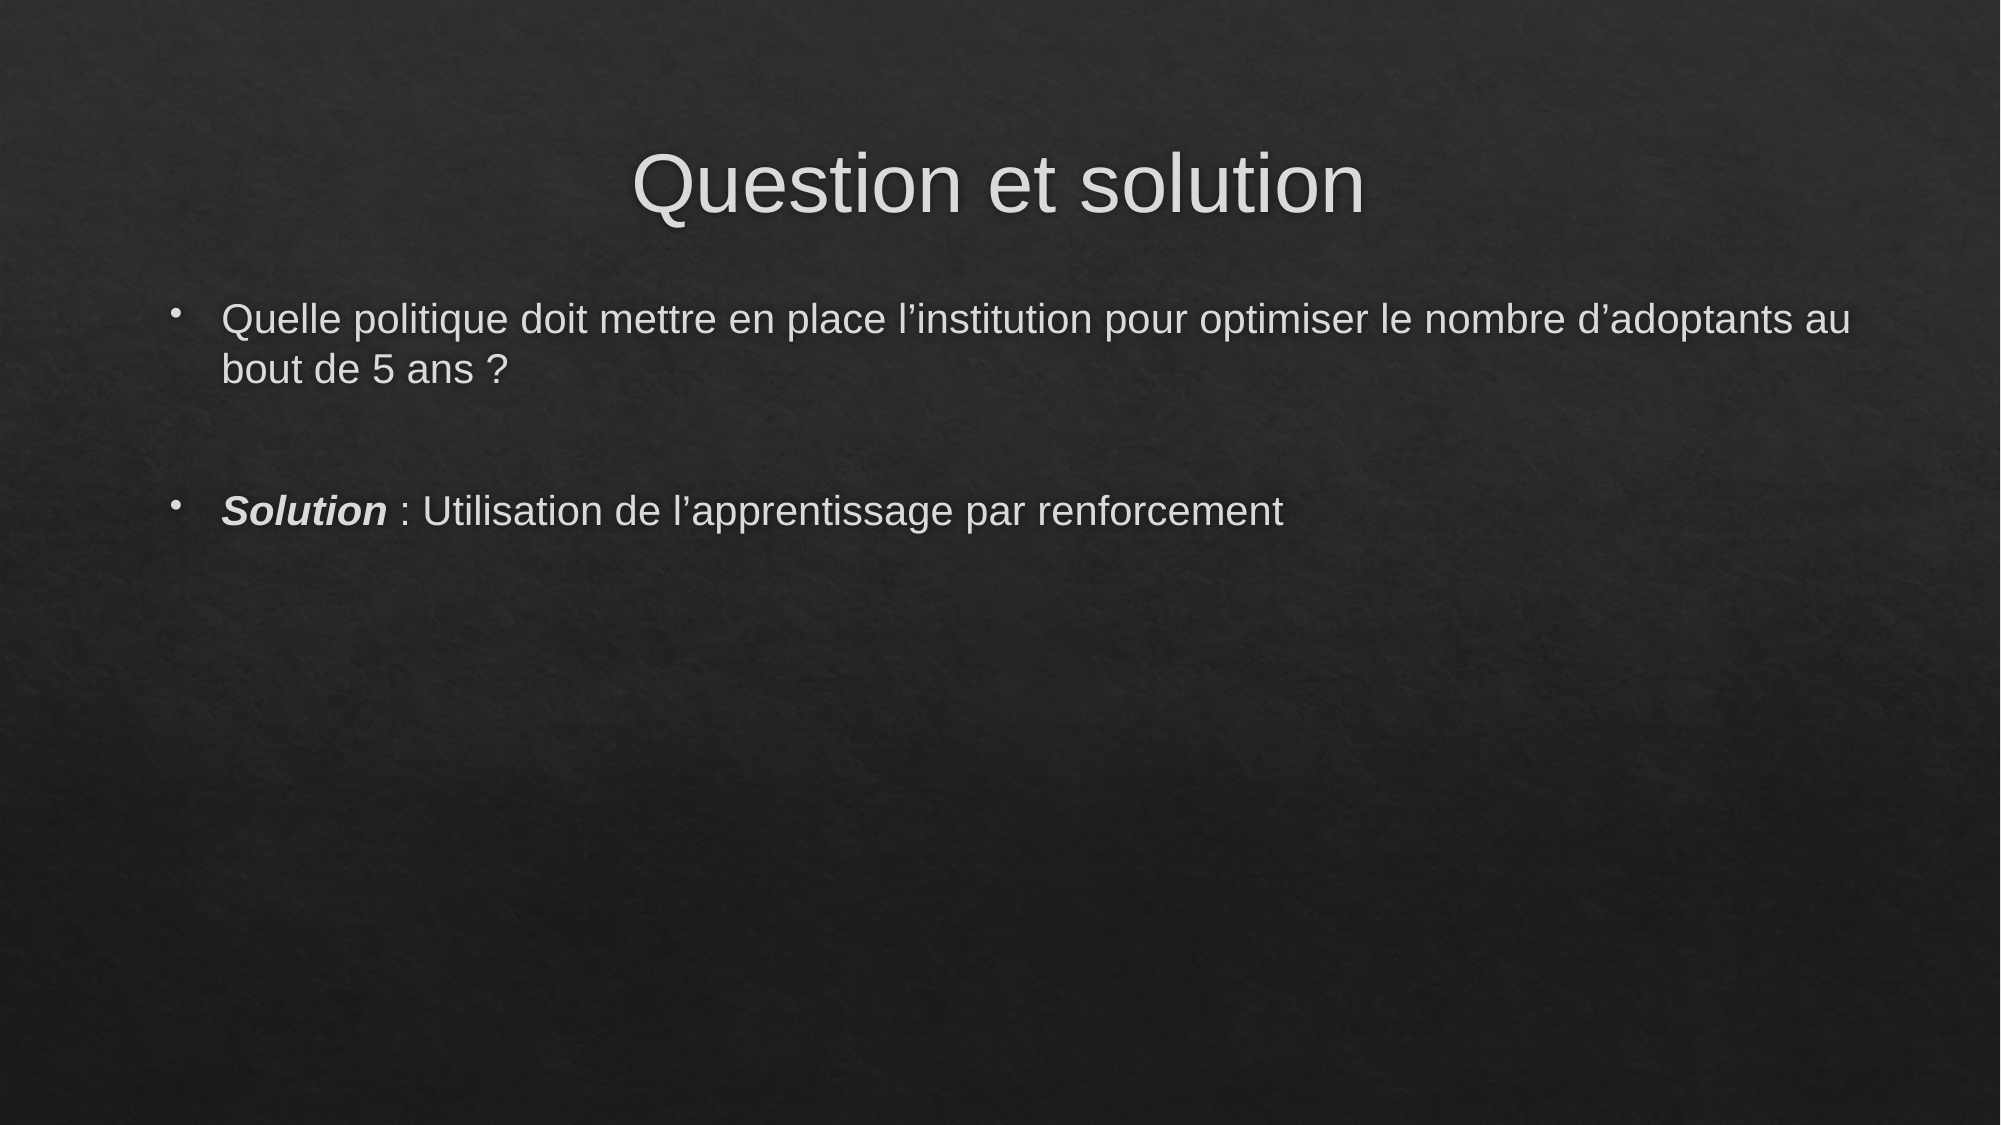

# Question et solution
Quelle politique doit mettre en place l’institution pour optimiser le nombre d’adoptants au bout de 5 ans ?

Solution : Utilisation de l’apprentissage par renforcement